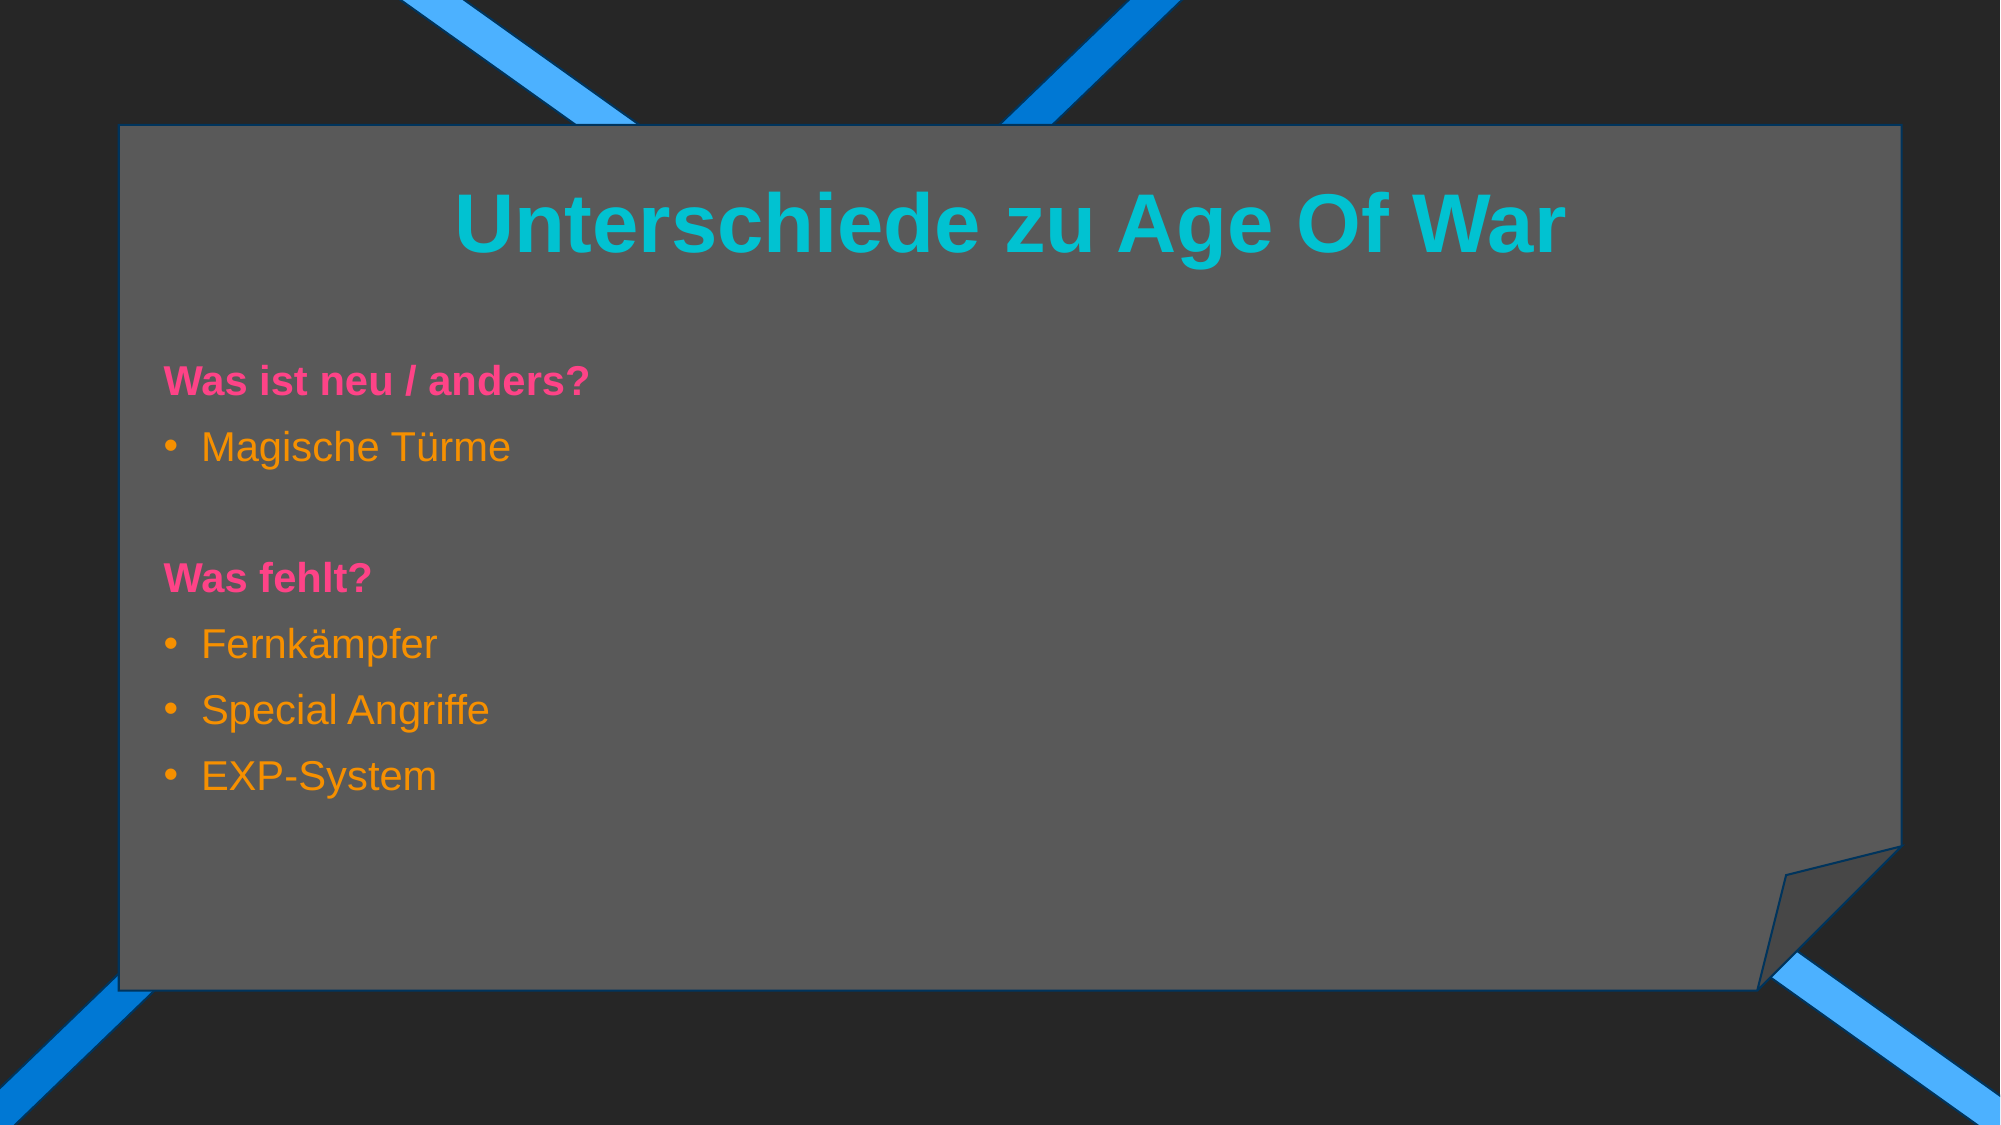

# Unterschiede zu Age Of War
Was ist neu / anders?
Magische Türme

Was fehlt?
Fernkämpfer
Special Angriffe
EXP-System